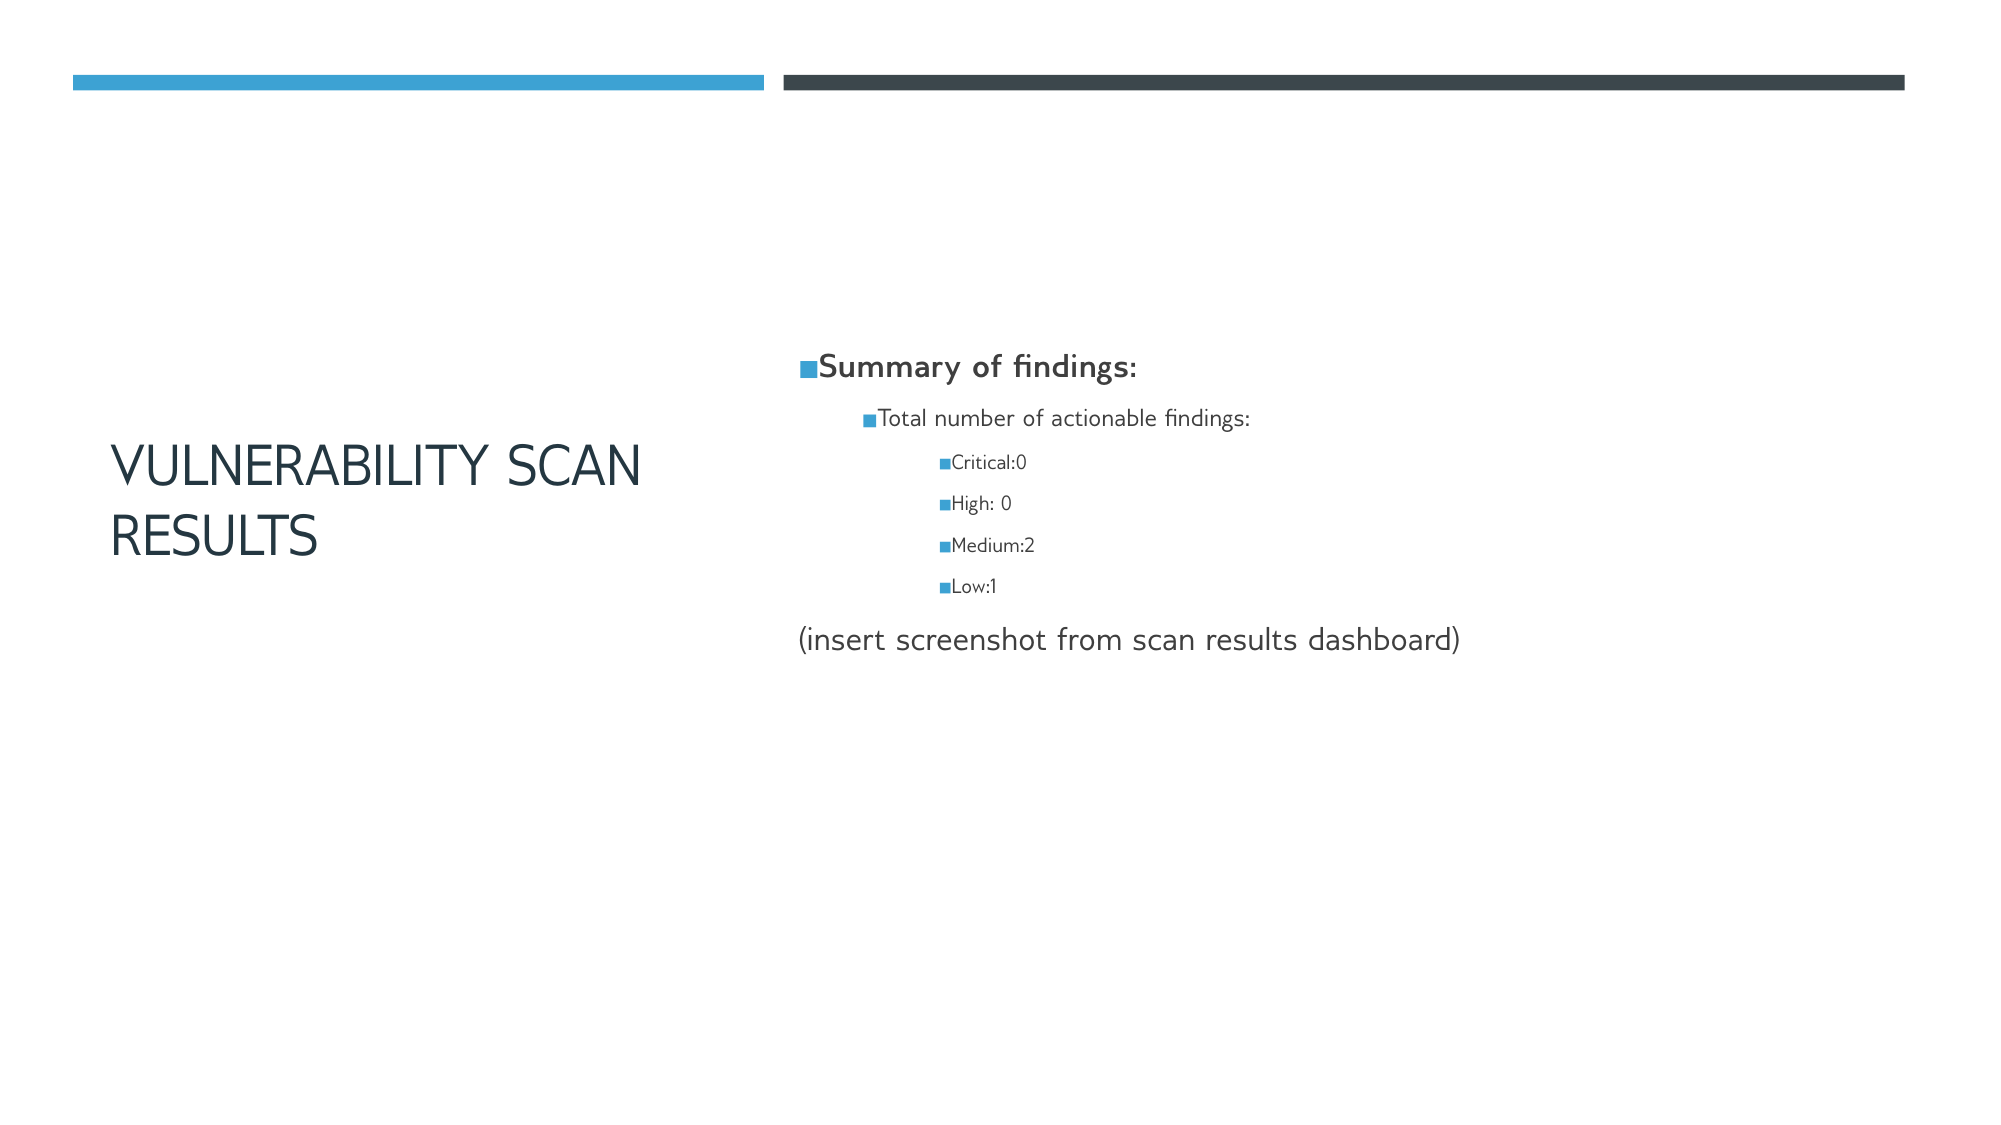

Summary of findings:
Total number of actionable findings:
Critical:0
High: 0
Medium:2
Low:1
(insert screenshot from scan results dashboard)

# VULNERABILITY SCAN RESULTS